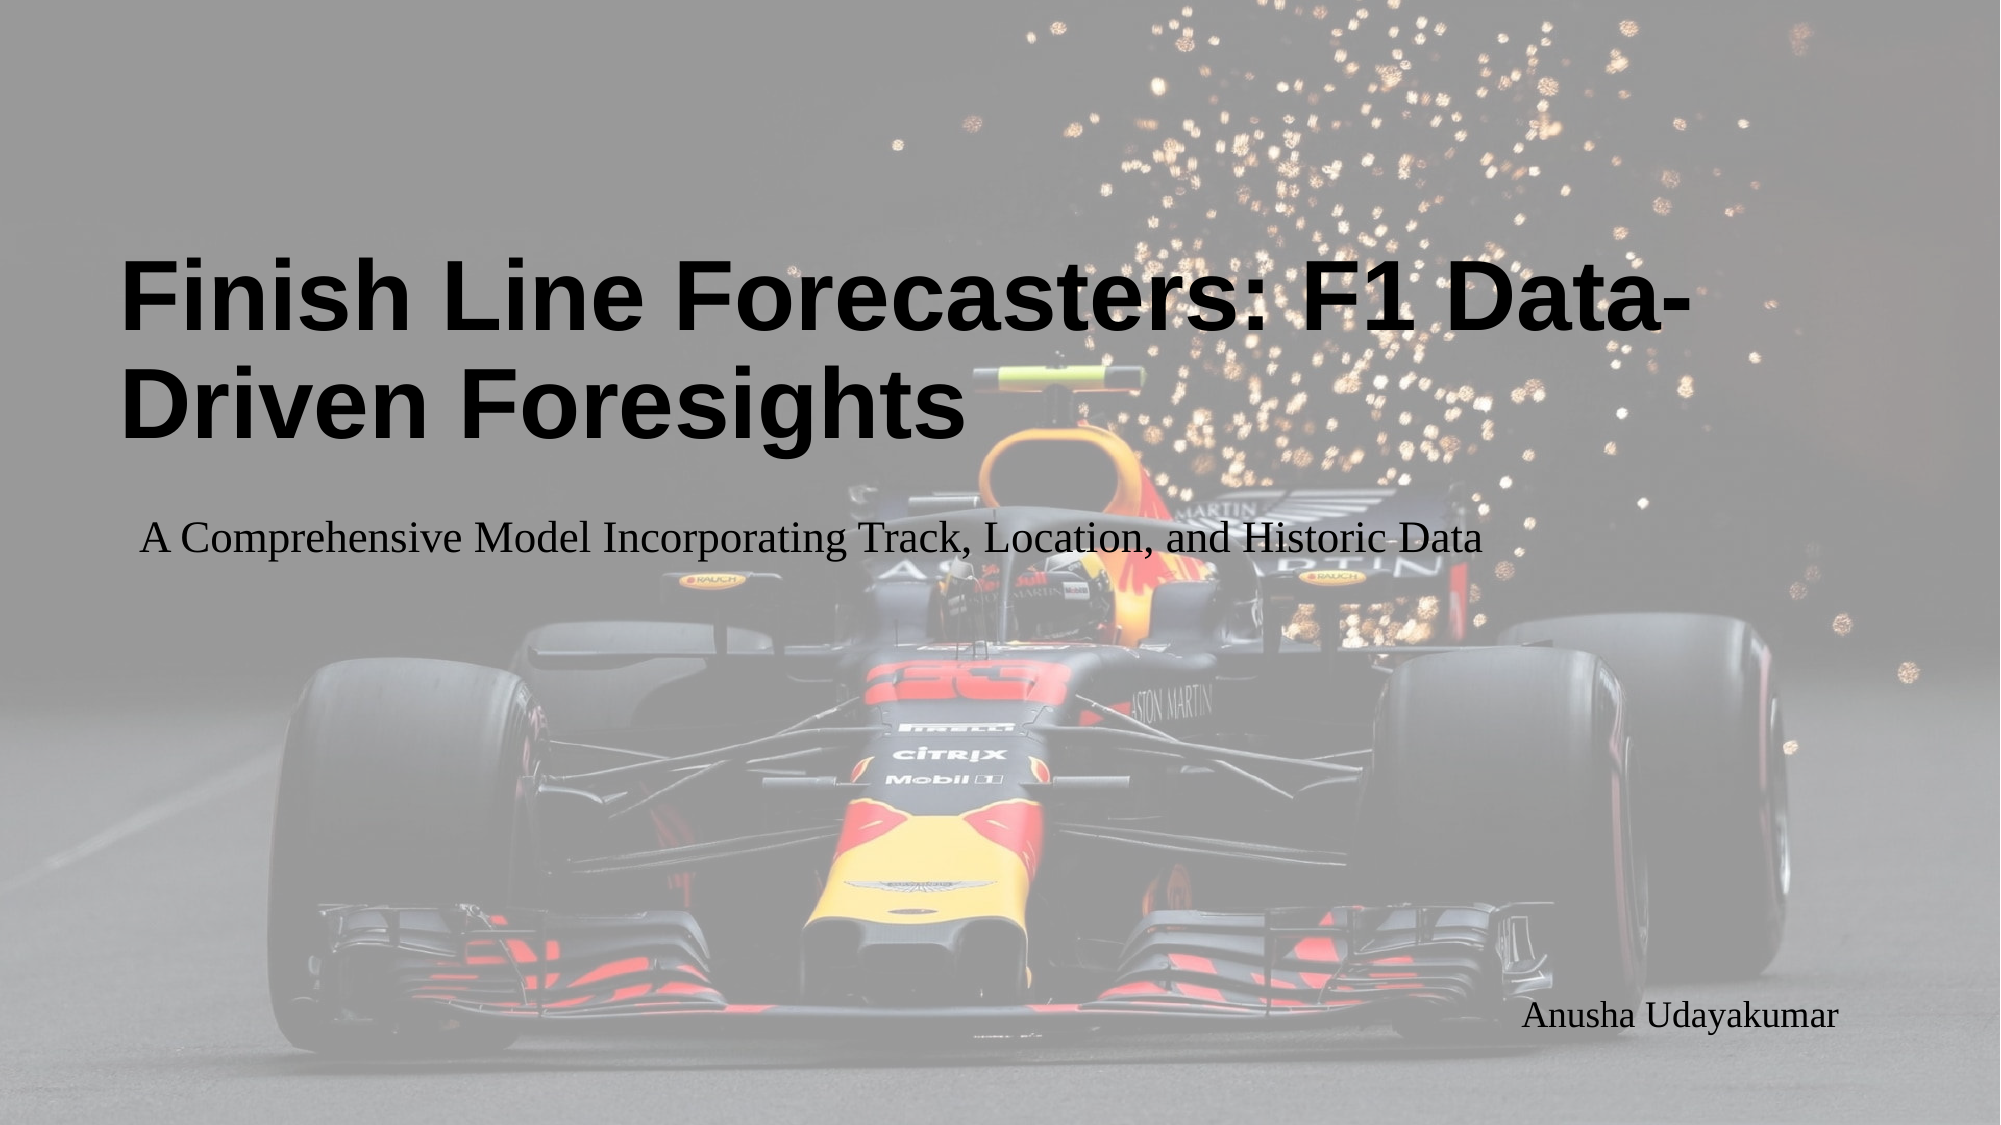

# Finish Line Forecasters: F1 Data-Driven Foresights
A Comprehensive Model Incorporating Track, Location, and Historic Data

Anusha Udayakumar